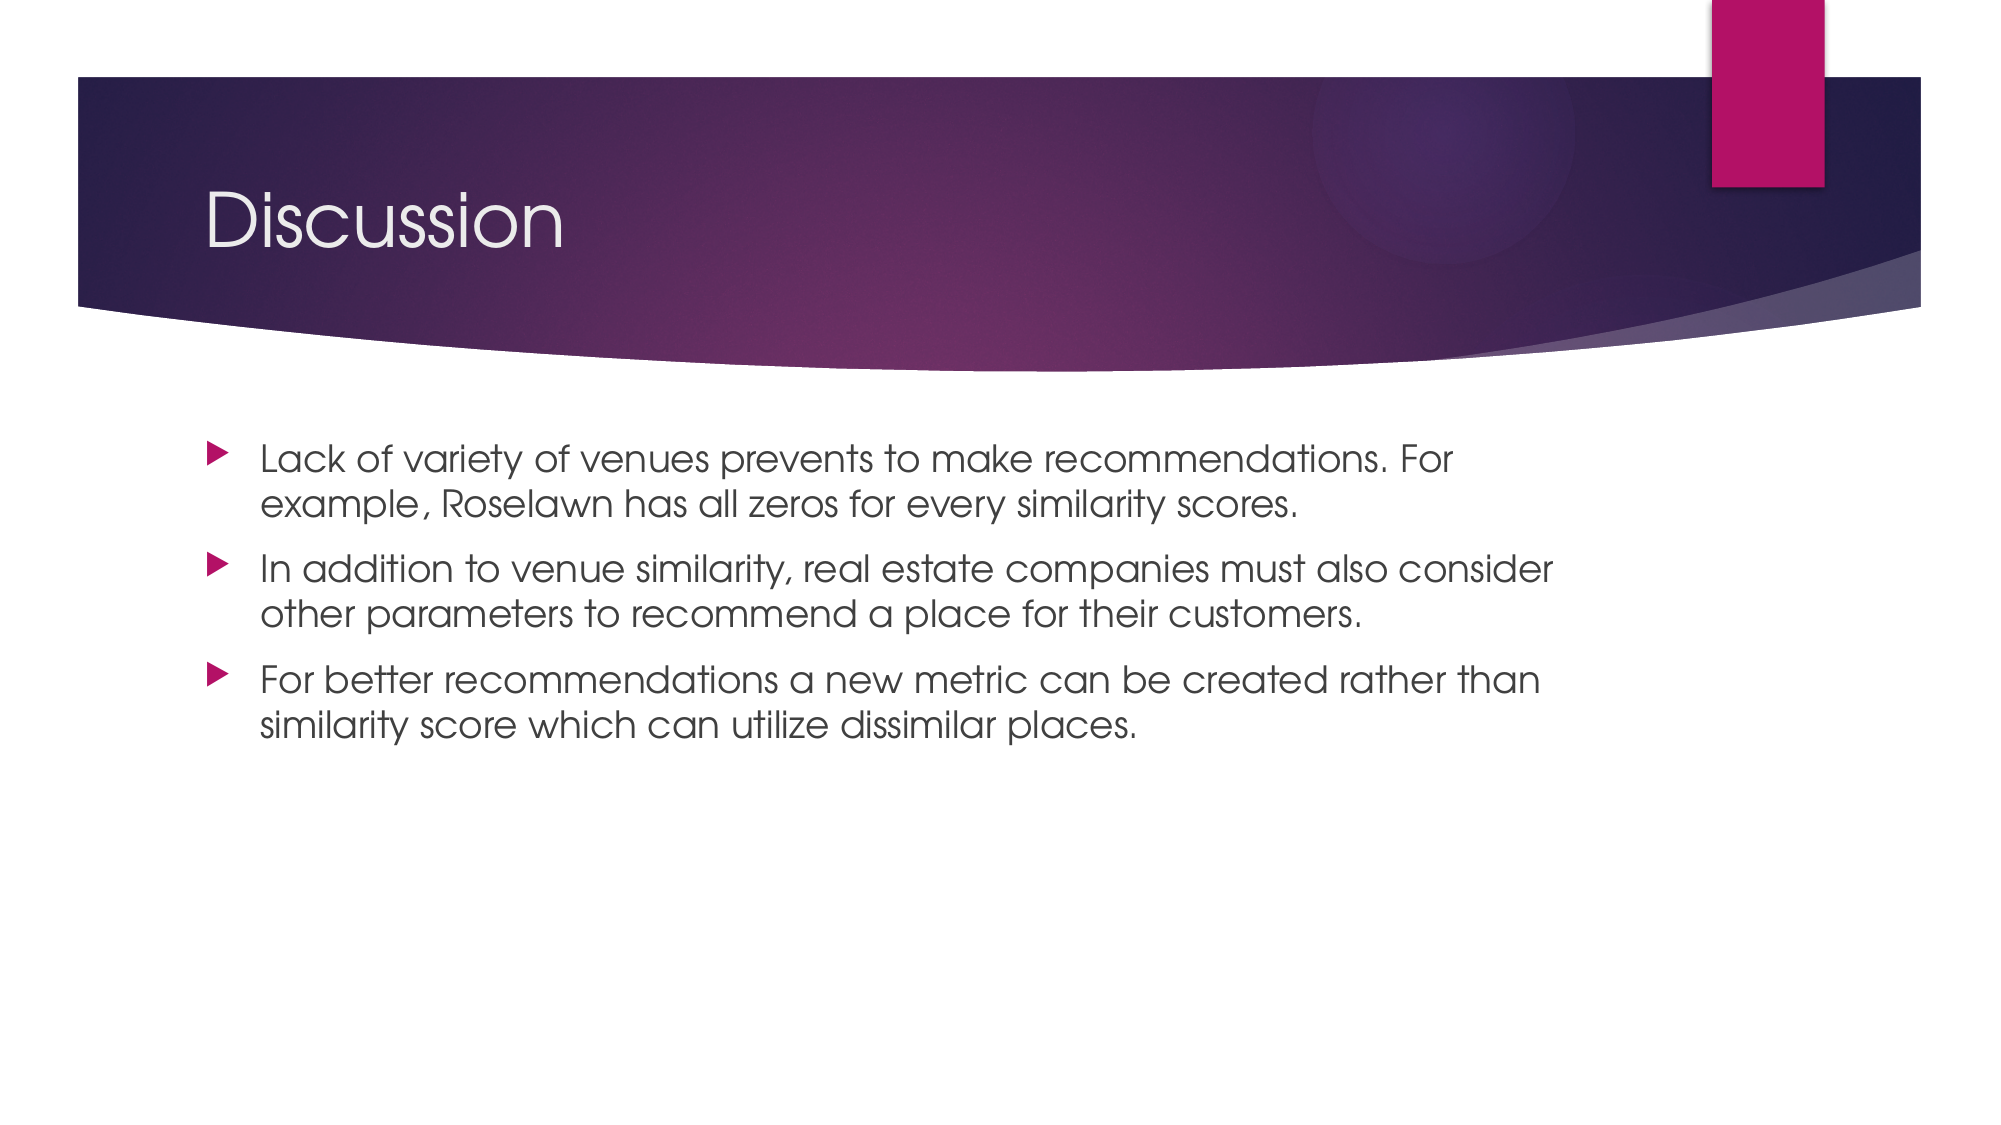

# Discussion
Lack of variety of venues prevents to make recommendations. For example, Roselawn has all zeros for every similarity scores.
In addition to venue similarity, real estate companies must also consider other parameters to recommend a place for their customers.
For better recommendations a new metric can be created rather than similarity score which can utilize dissimilar places.